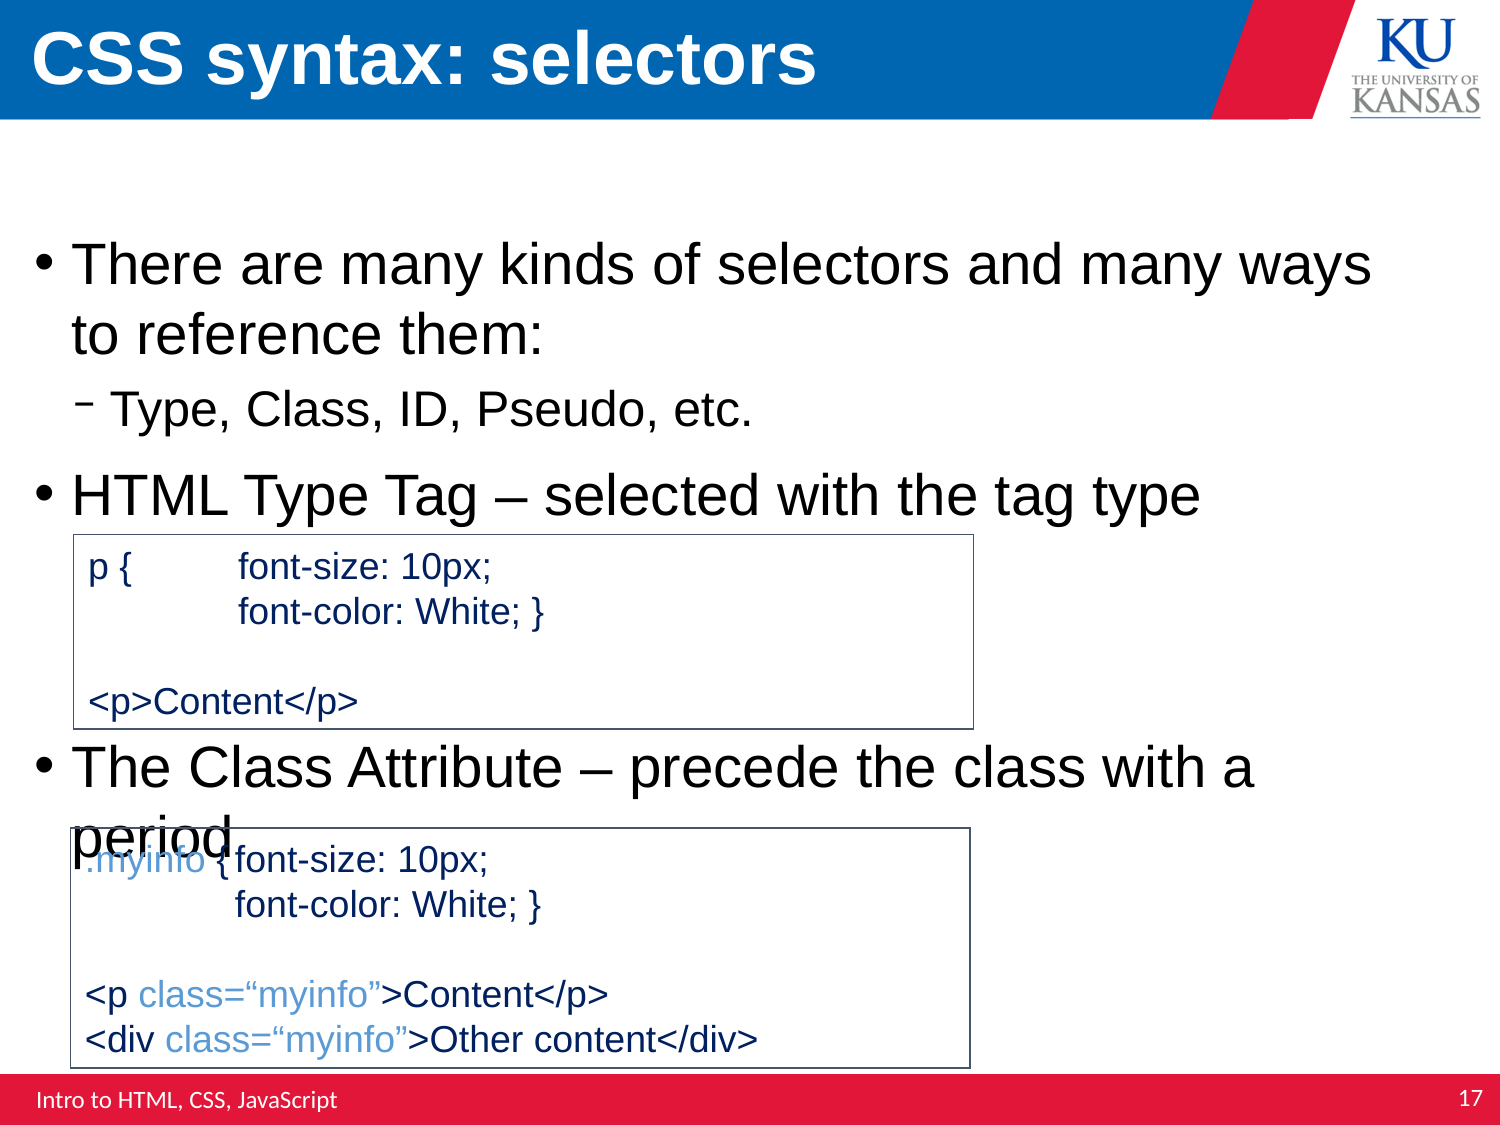

# CSS syntax: selectors
There are many kinds of selectors and many ways to reference them:
Type, Class, ID, Pseudo, etc.
HTML Type Tag – selected with the tag type

The Class Attribute – precede the class with a period

p {	font-size: 10px;
	font-color: White; }

<p>Content</p>
.myinfo {	font-size: 10px;
	font-color: White; }

<p class=“myinfo”>Content</p>
<div class=“myinfo”>Other content</div>
17
Intro to HTML, CSS, JavaScript